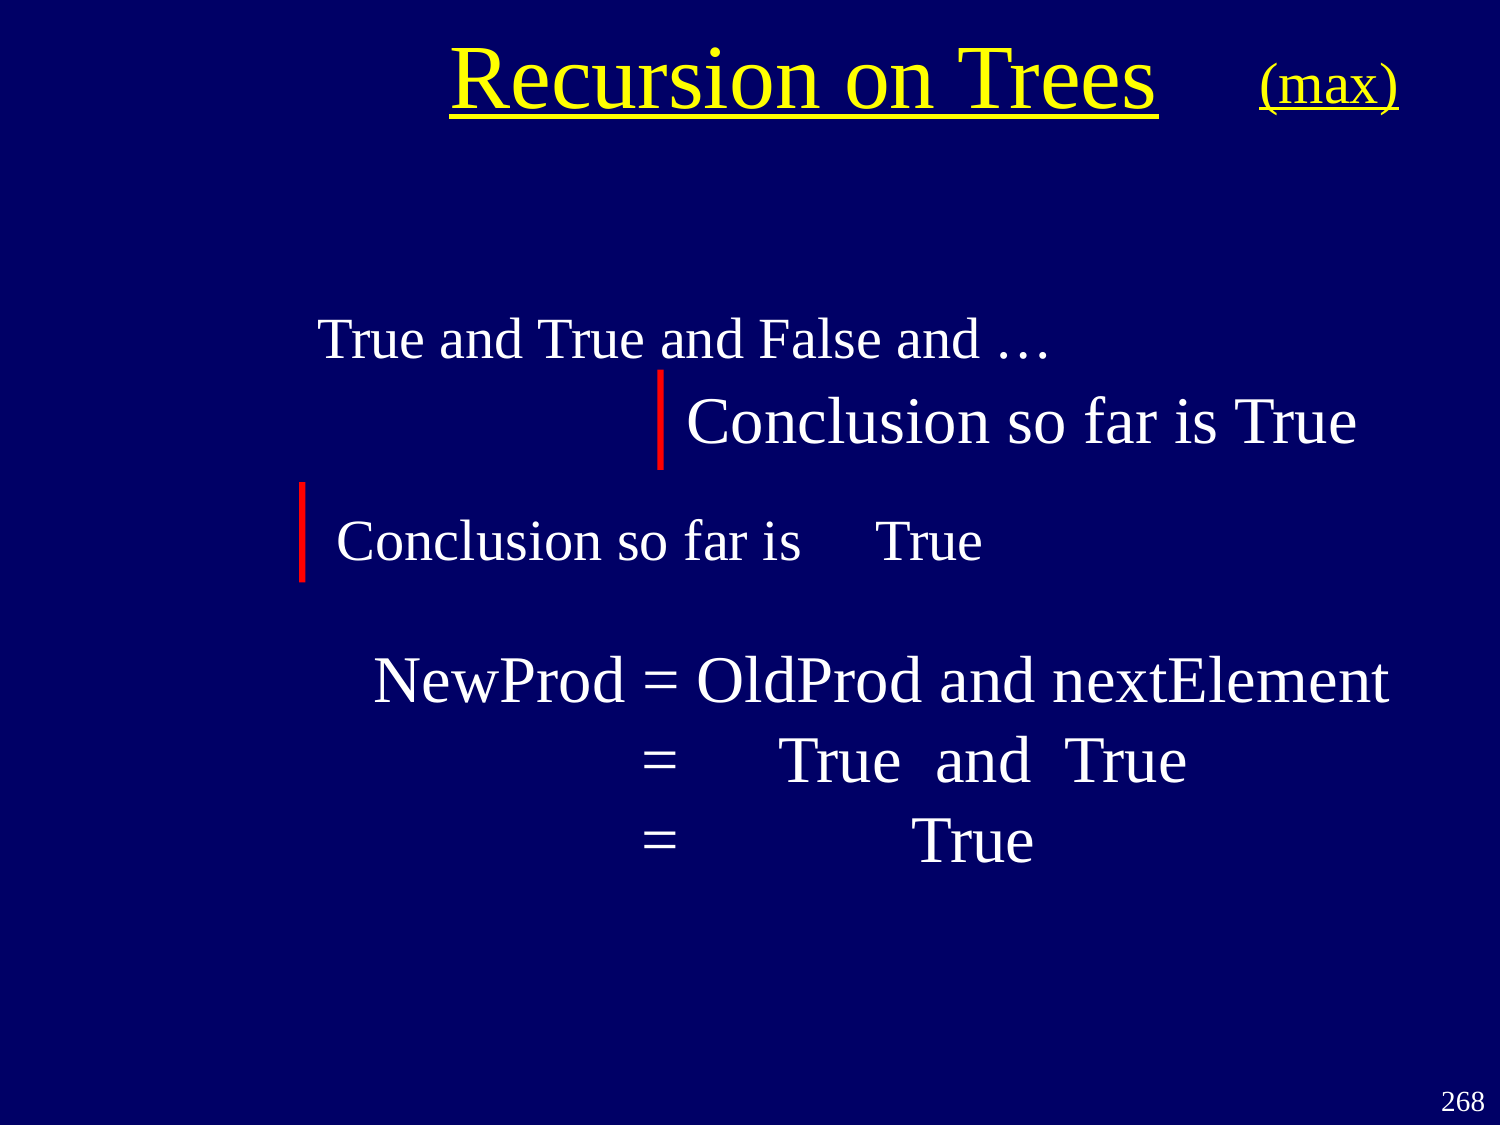

Recursion on Trees
(max)
True and True and False and …

Conclusion so far is True

Conclusion so far is
True
NewProd = OldProd and nextElement
                =      True  and  True
                =              True